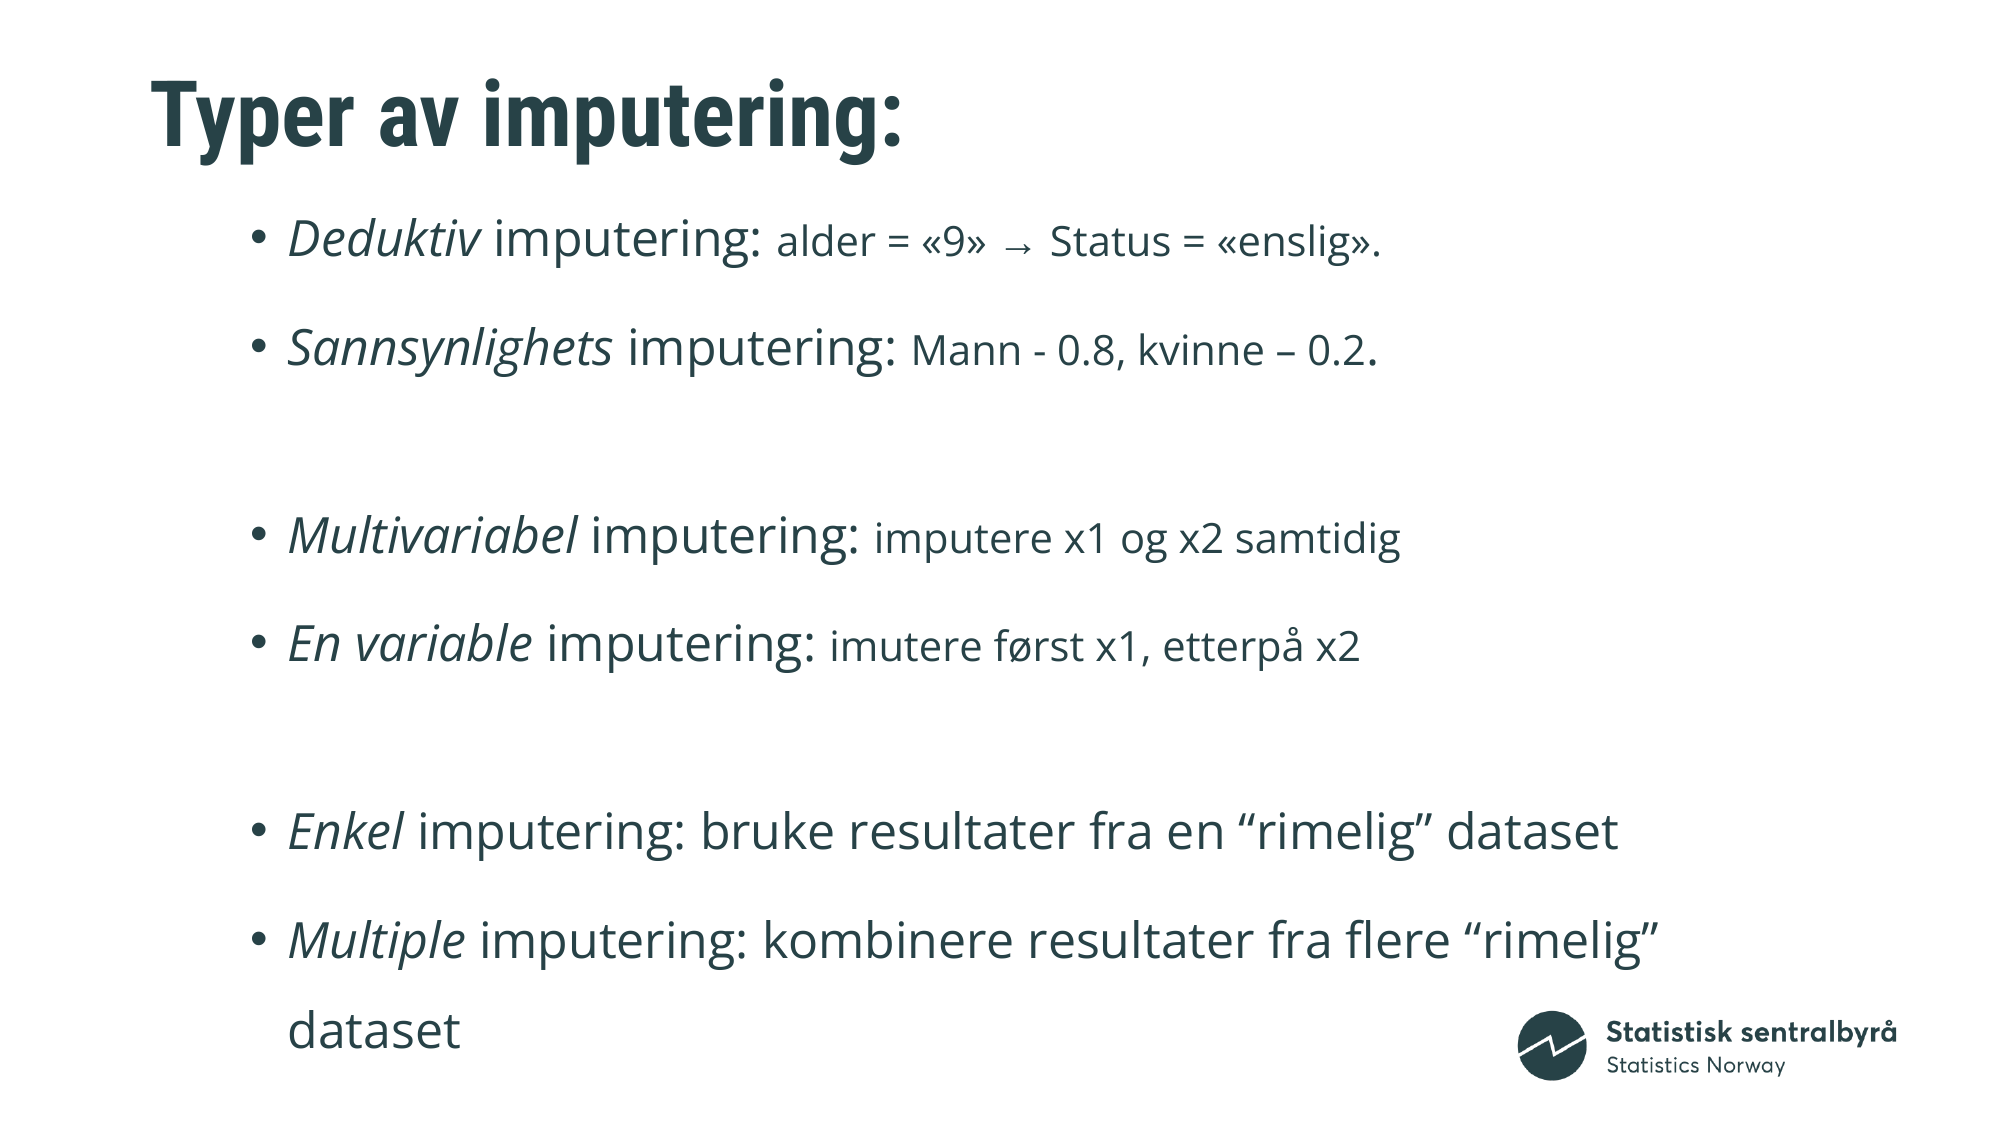

# Typer av imputering:
Deduktiv imputering: alder = «9» → Status = «enslig».
Sannsynlighets imputering: Mann - 0.8, kvinne – 0.2.

Multivariabel imputering: imputere x1 og x2 samtidig
En variable imputering: imutere først x1, etterpå x2

Enkel imputering: bruke resultater fra en “rimelig” dataset
Multiple imputering: kombinere resultater fra flere “rimelig” dataset